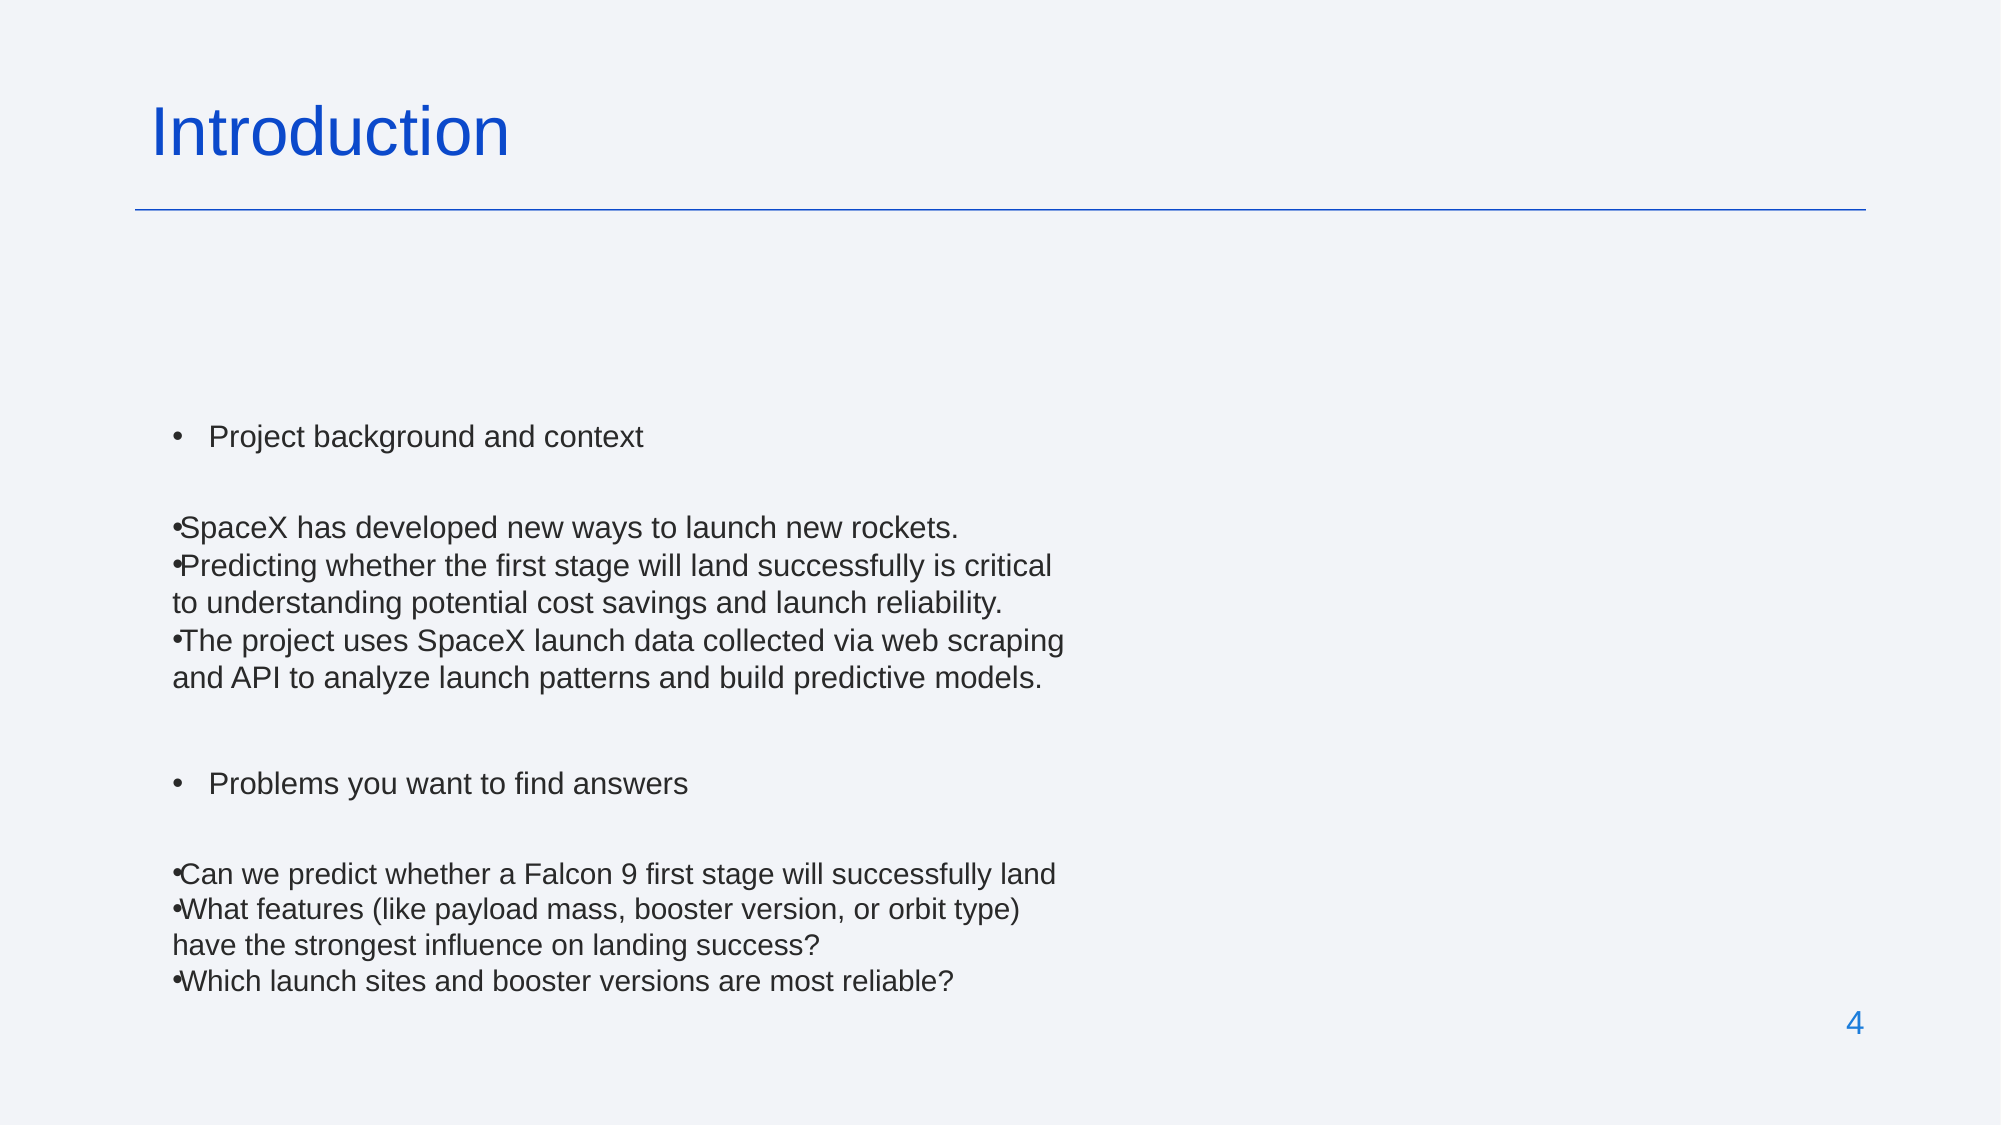

Introduction
Project background and context

SpaceX has developed new ways to launch new rockets.
Predicting whether the first stage will land successfully is critical to understanding potential cost savings and launch reliability.
The project uses SpaceX launch data collected via web scraping and API to analyze launch patterns and build predictive models.

Problems you want to find answers

Can we predict whether a Falcon 9 first stage will successfully land
What features (like payload mass, booster version, or orbit type) have the strongest influence on landing success?
Which launch sites and booster versions are most reliable?

4